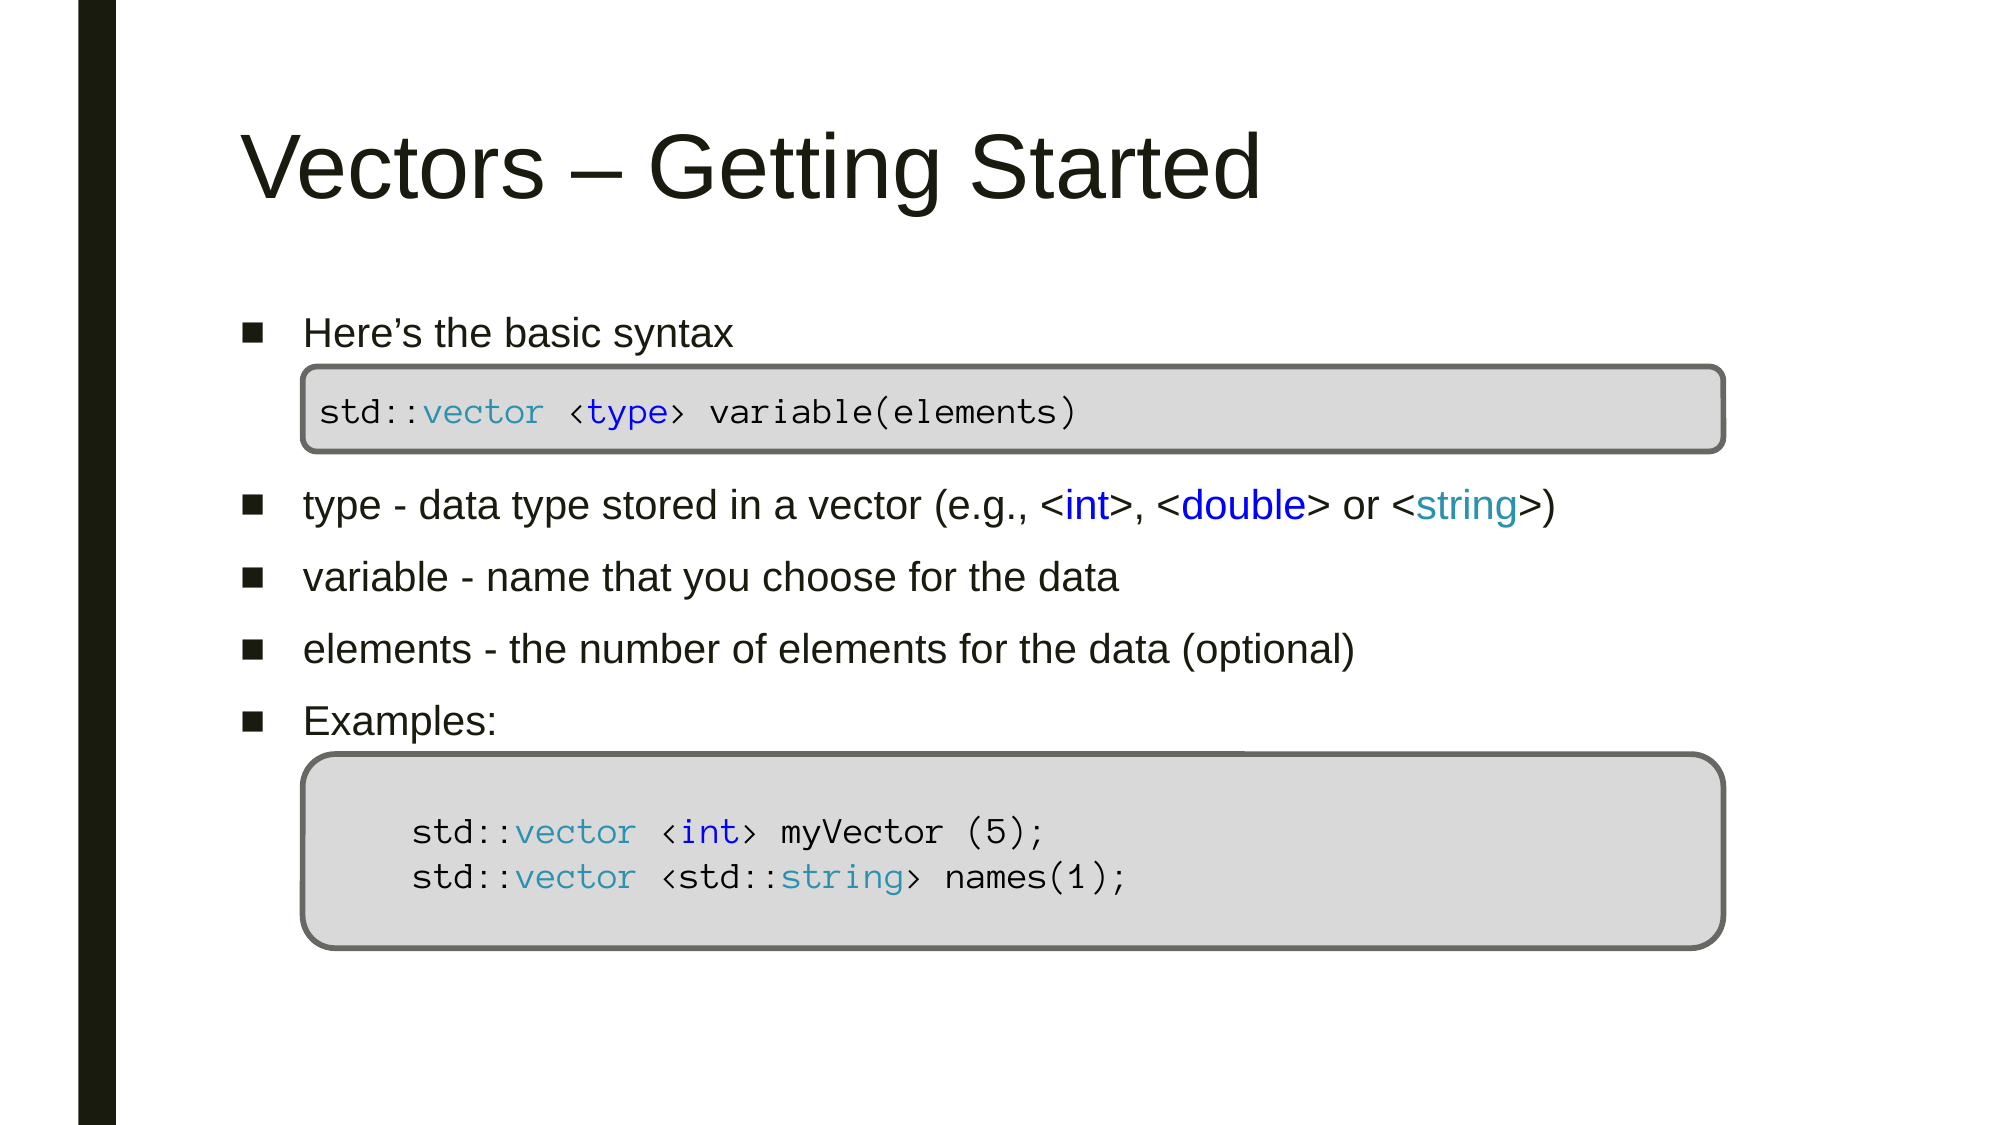

# Vectors – Getting Started
Here’s the basic syntax

type - data type stored in a vector (e.g., <int>, <double> or <string>)
variable - name that you choose for the data
elements - the number of elements for the data (optional)
Examples:

std::vector <type> variable(elements)

std::vector <int> myVector (5);
std::vector <std::string> names(1);